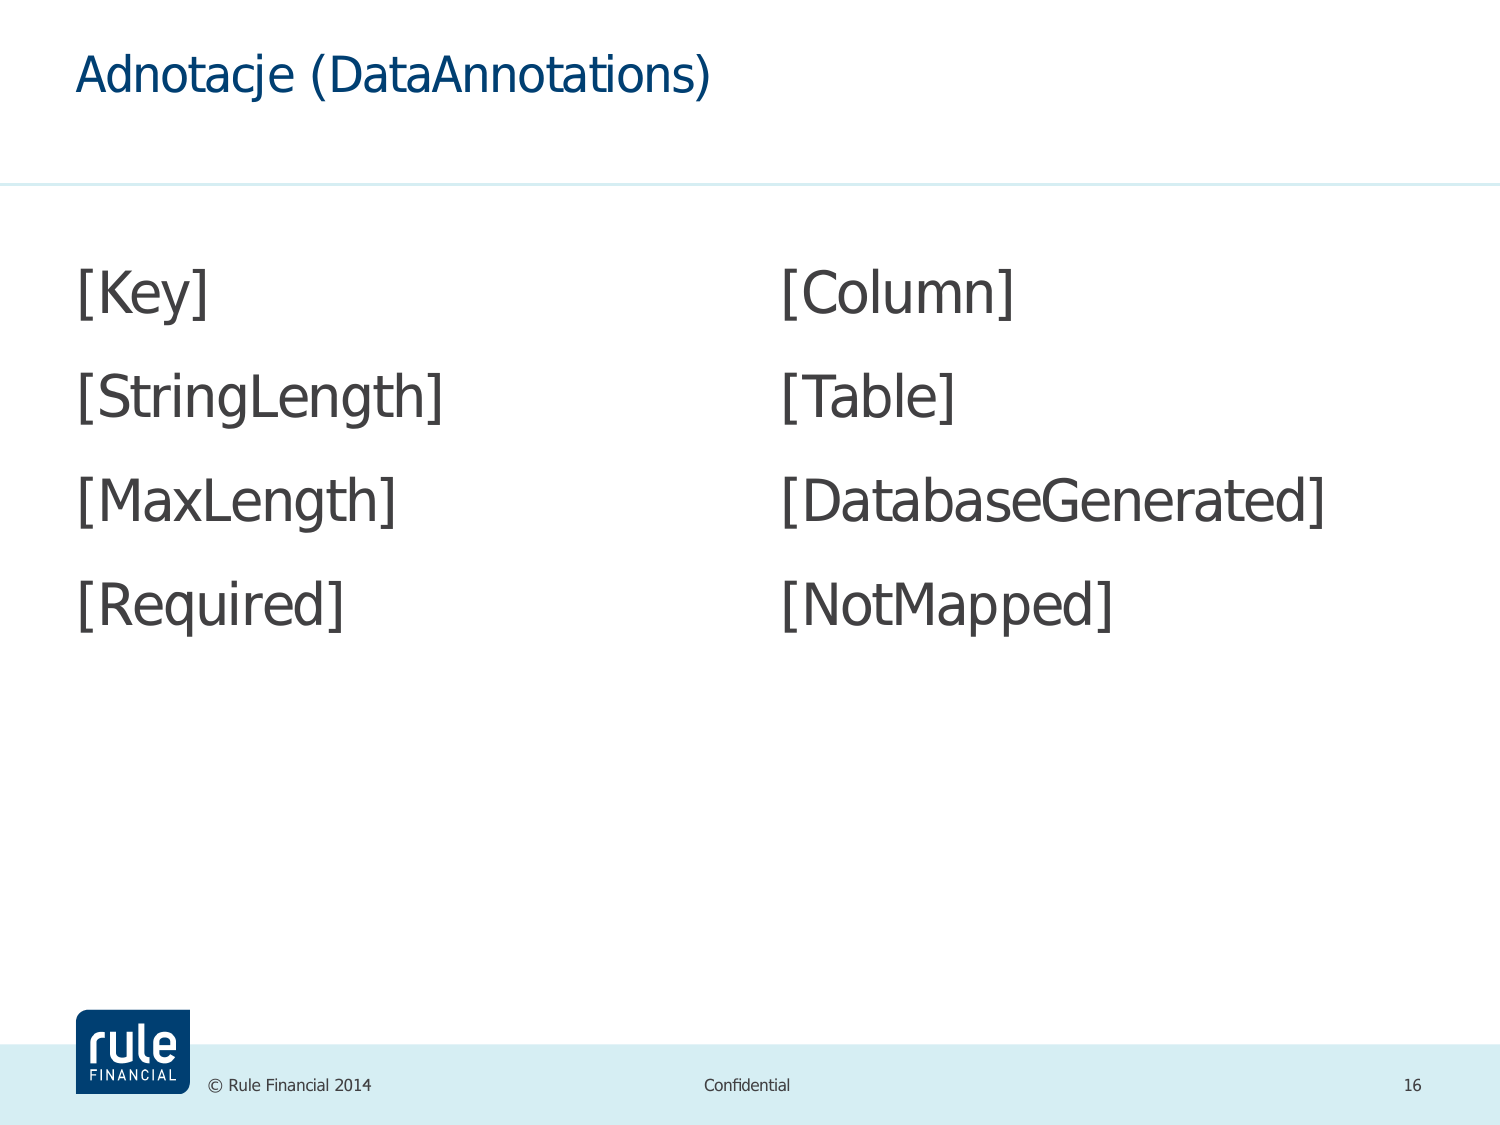

# Adnotacje (DataAnnotations)
[Key]
[StringLength]
[MaxLength]
[Required]

[Column]
[Table]
[DatabaseGenerated]
[NotMapped]